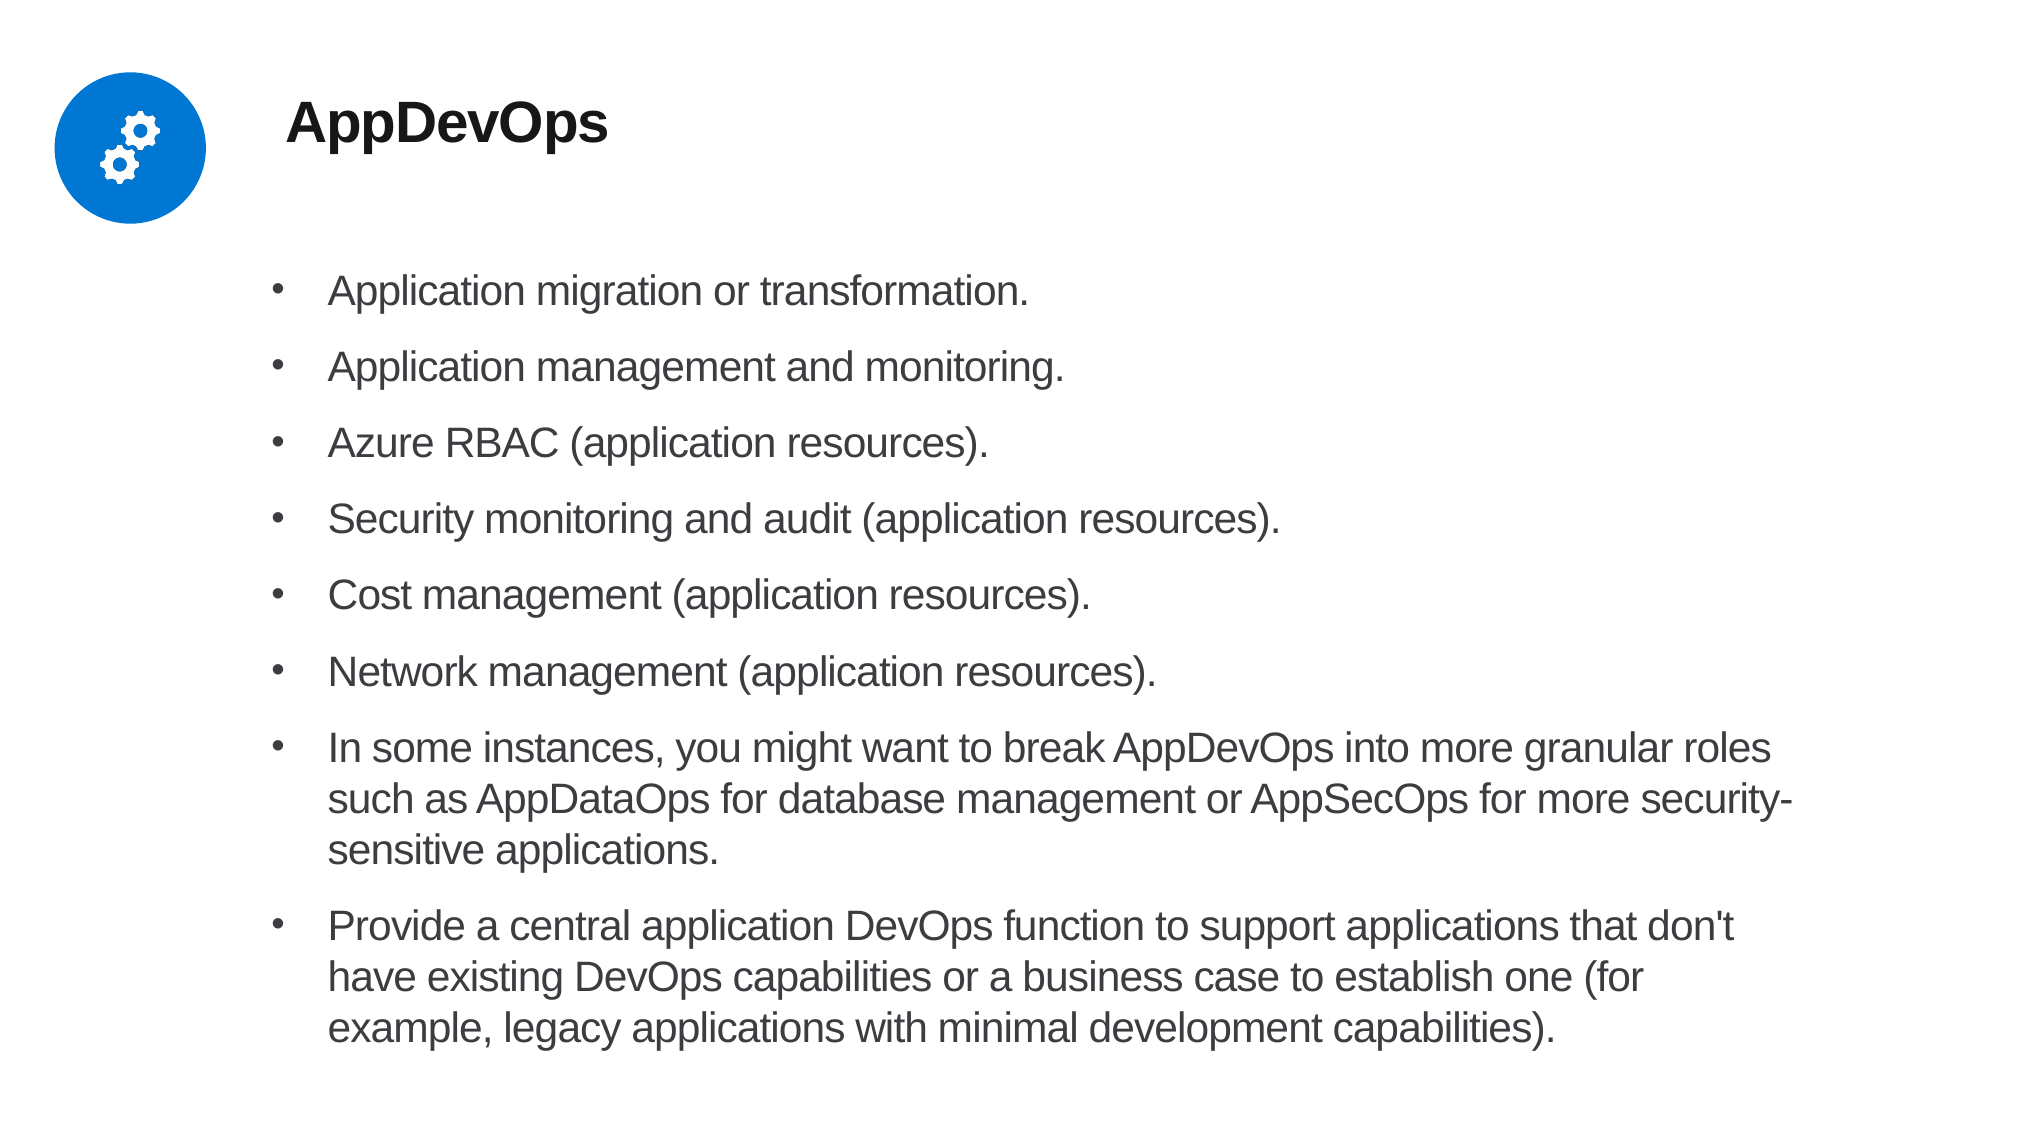

# AppDevOps

Application migration or transformation.
Application management and monitoring.
Azure RBAC (application resources).
Security monitoring and audit (application resources).
Cost management (application resources).
Network management (application resources).
In some instances, you might want to break AppDevOps into more granular roles such as AppDataOps for database management or AppSecOps for more security-sensitive applications.
Provide a central application DevOps function to support applications that don't have existing DevOps capabilities or a business case to establish one (for example, legacy applications with minimal development capabilities).